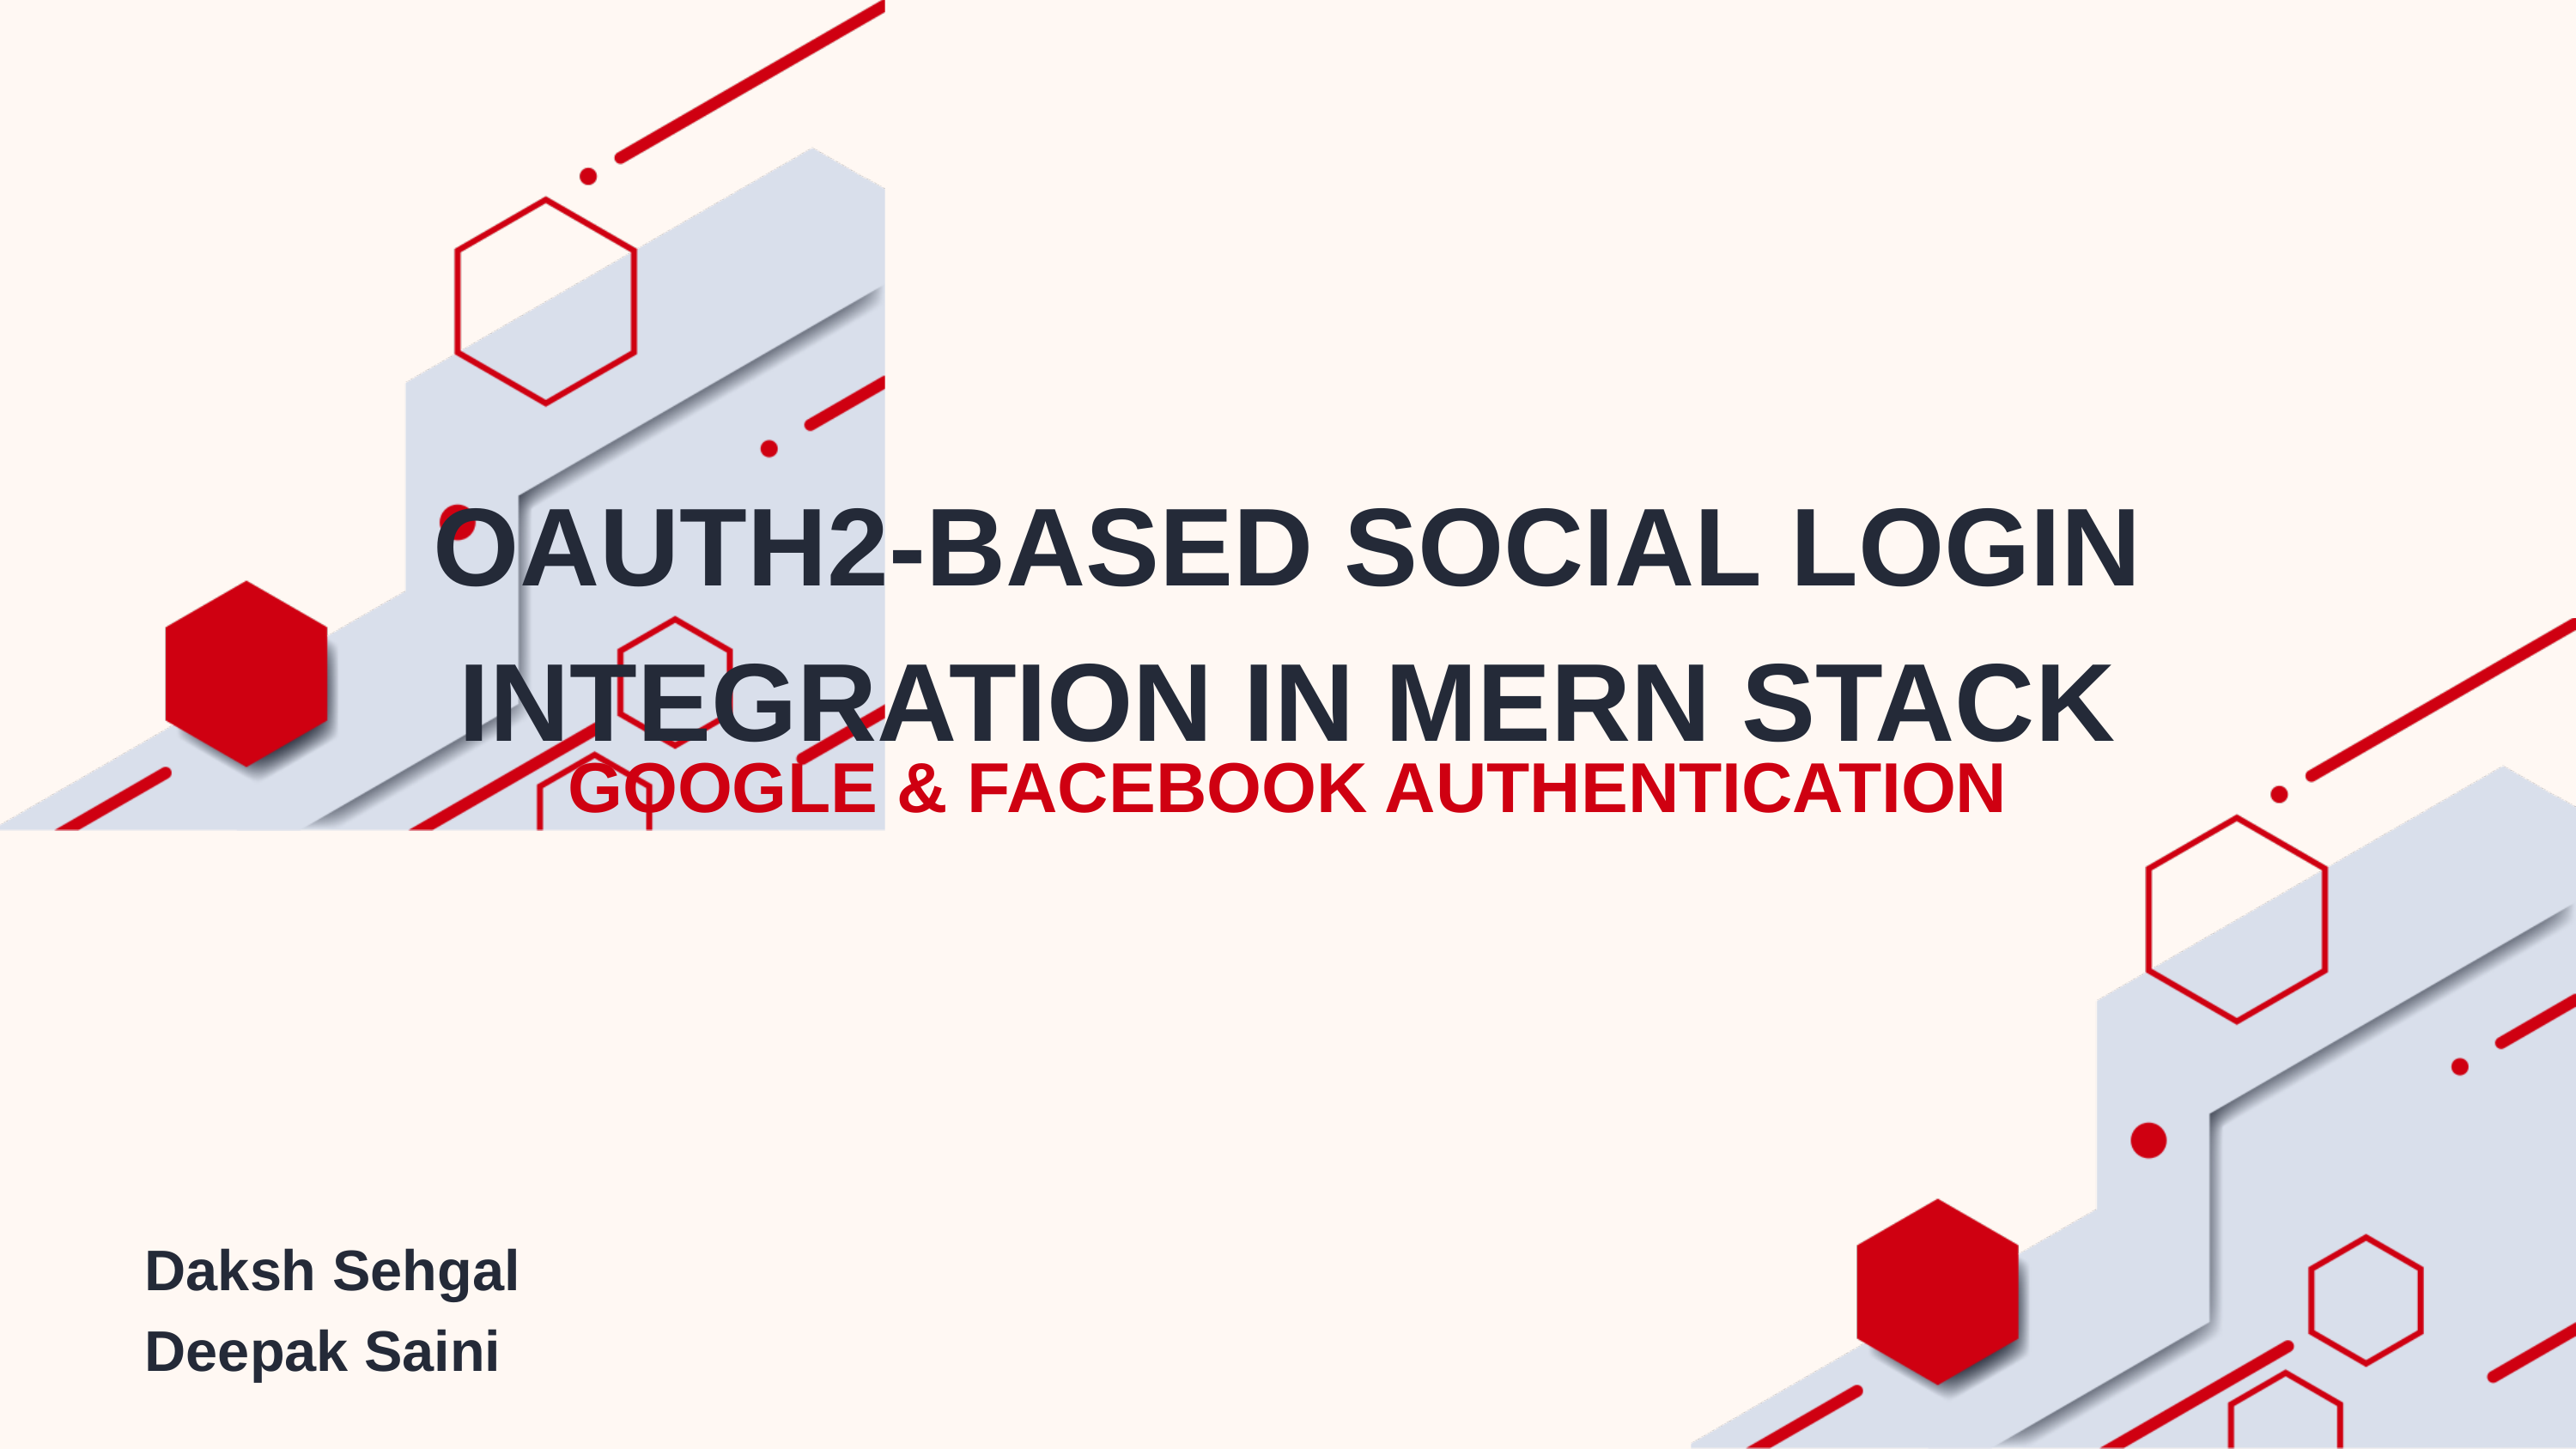

OAUTH2-BASED SOCIAL LOGIN INTEGRATION IN MERN STACK

GOOGLE & FACEBOOK AUTHENTICATION

Daksh Sehgal
Deepak Saini